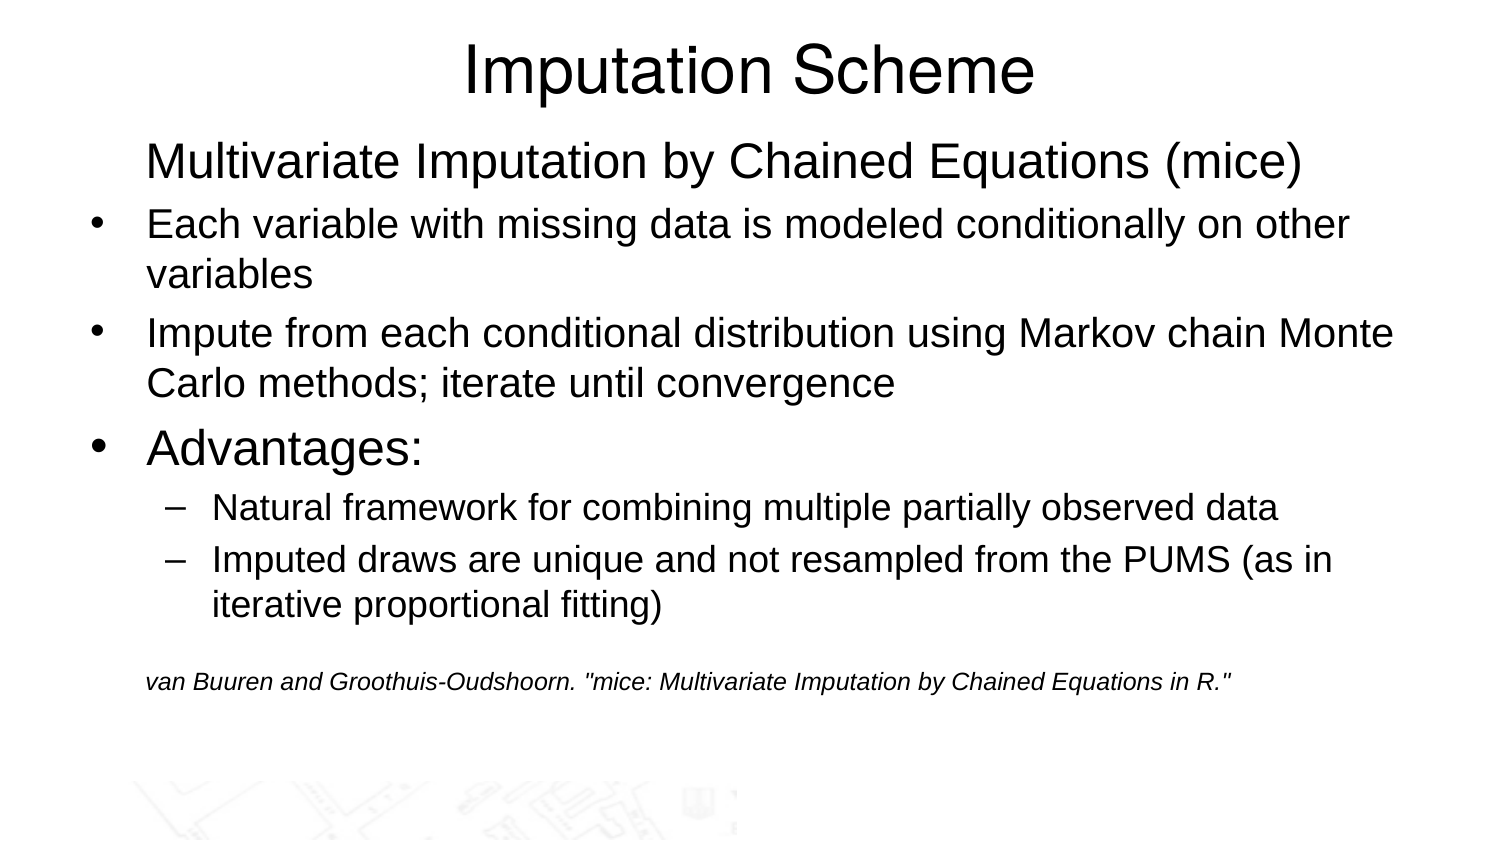

# Imputation Scheme
Multivariate Imputation by Chained Equations (mice)
Each variable with missing data is modeled conditionally on other variables
Impute from each conditional distribution using Markov chain Monte Carlo methods; iterate until convergence
Advantages:
Natural framework for combining multiple partially observed data
Imputed draws are unique and not resampled from the PUMS (as in iterative proportional fitting)

van Buuren and Groothuis-Oudshoorn. "mice: Multivariate Imputation by Chained Equations in R."